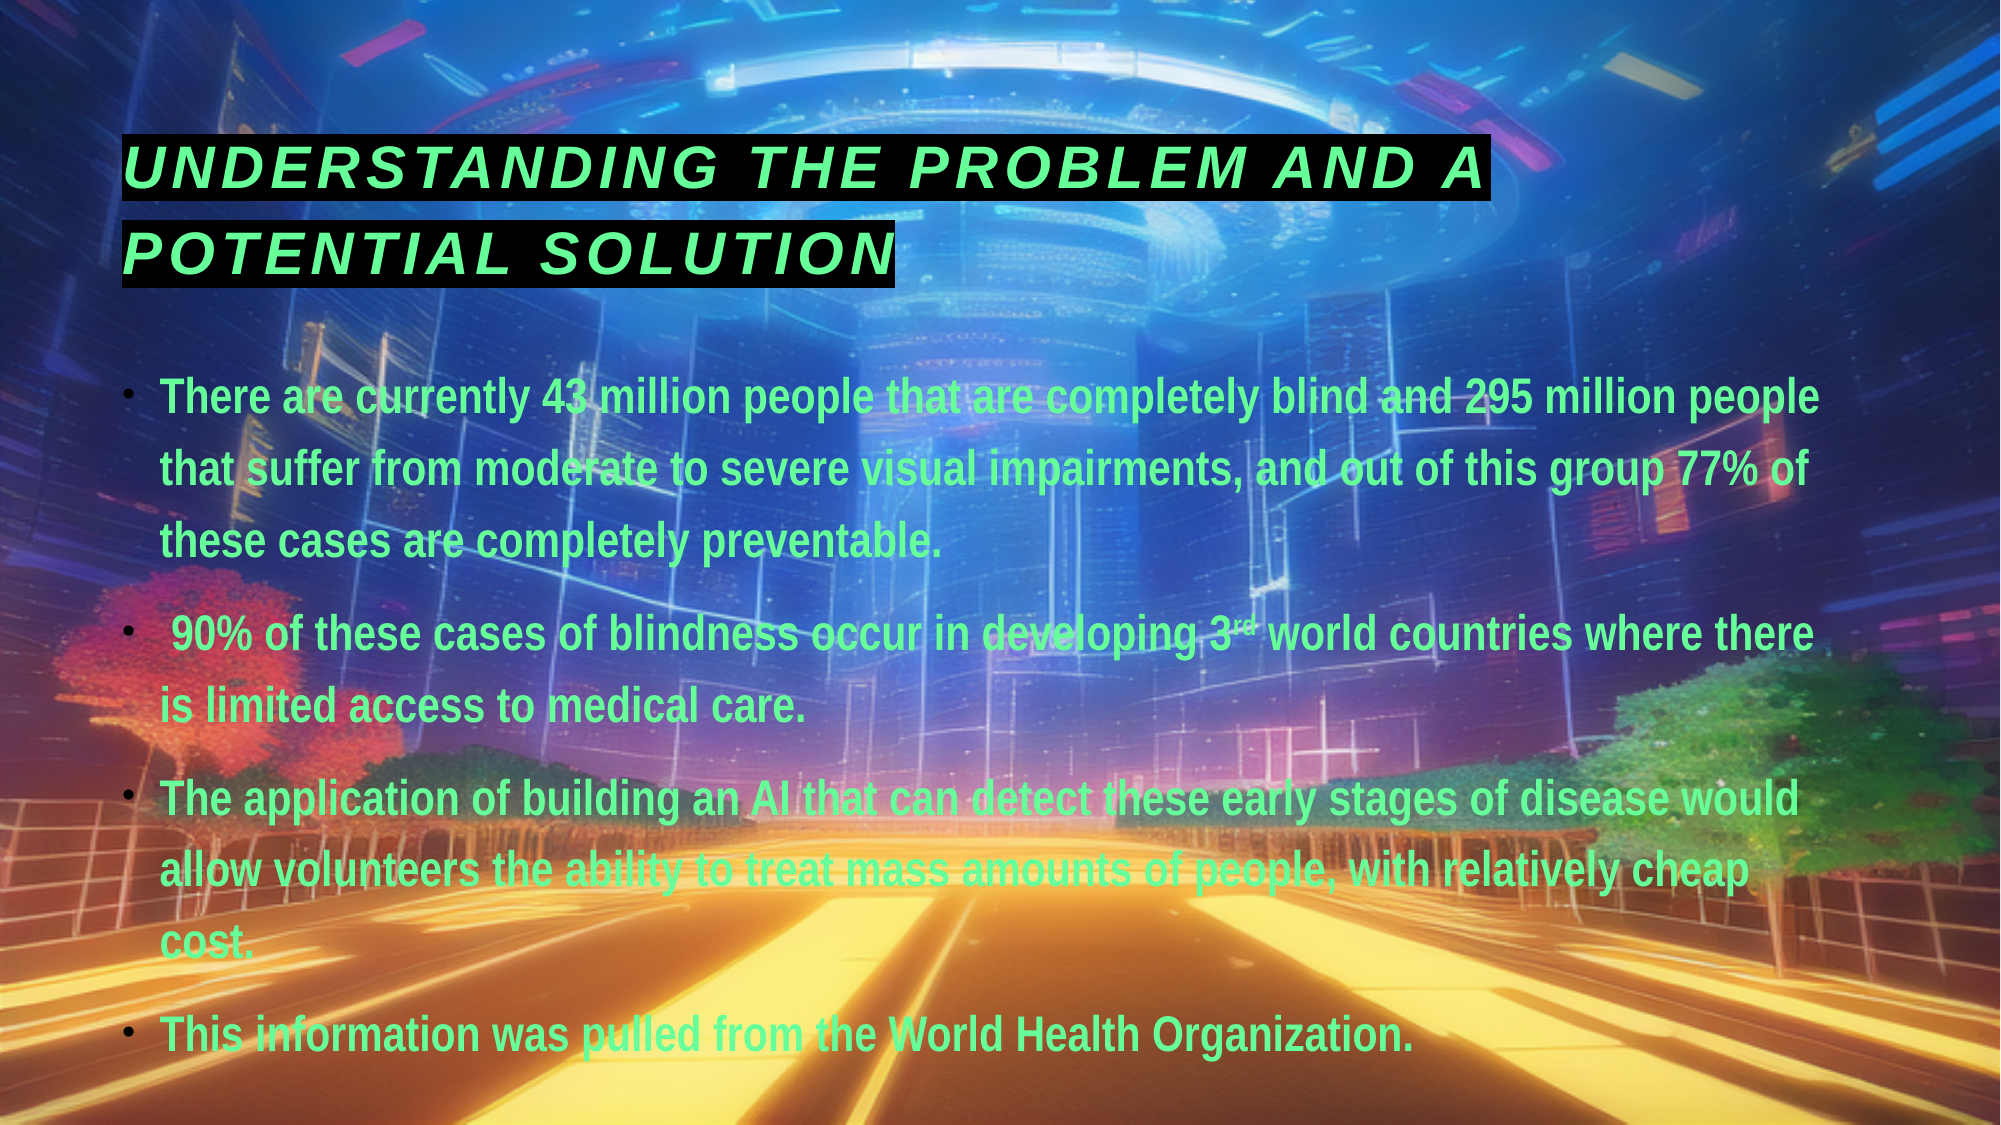

# Understanding the Problem and a potential solution
There are currently 43 million people that are completely blind and 295 million people that suffer from moderate to severe visual impairments, and out of this group 77% of these cases are completely preventable.
 90% of these cases of blindness occur in developing 3rd world countries where there is limited access to medical care.
The application of building an AI that can detect these early stages of disease would allow volunteers the ability to treat mass amounts of people, with relatively cheap cost.
This information was pulled from the World Health Organization.